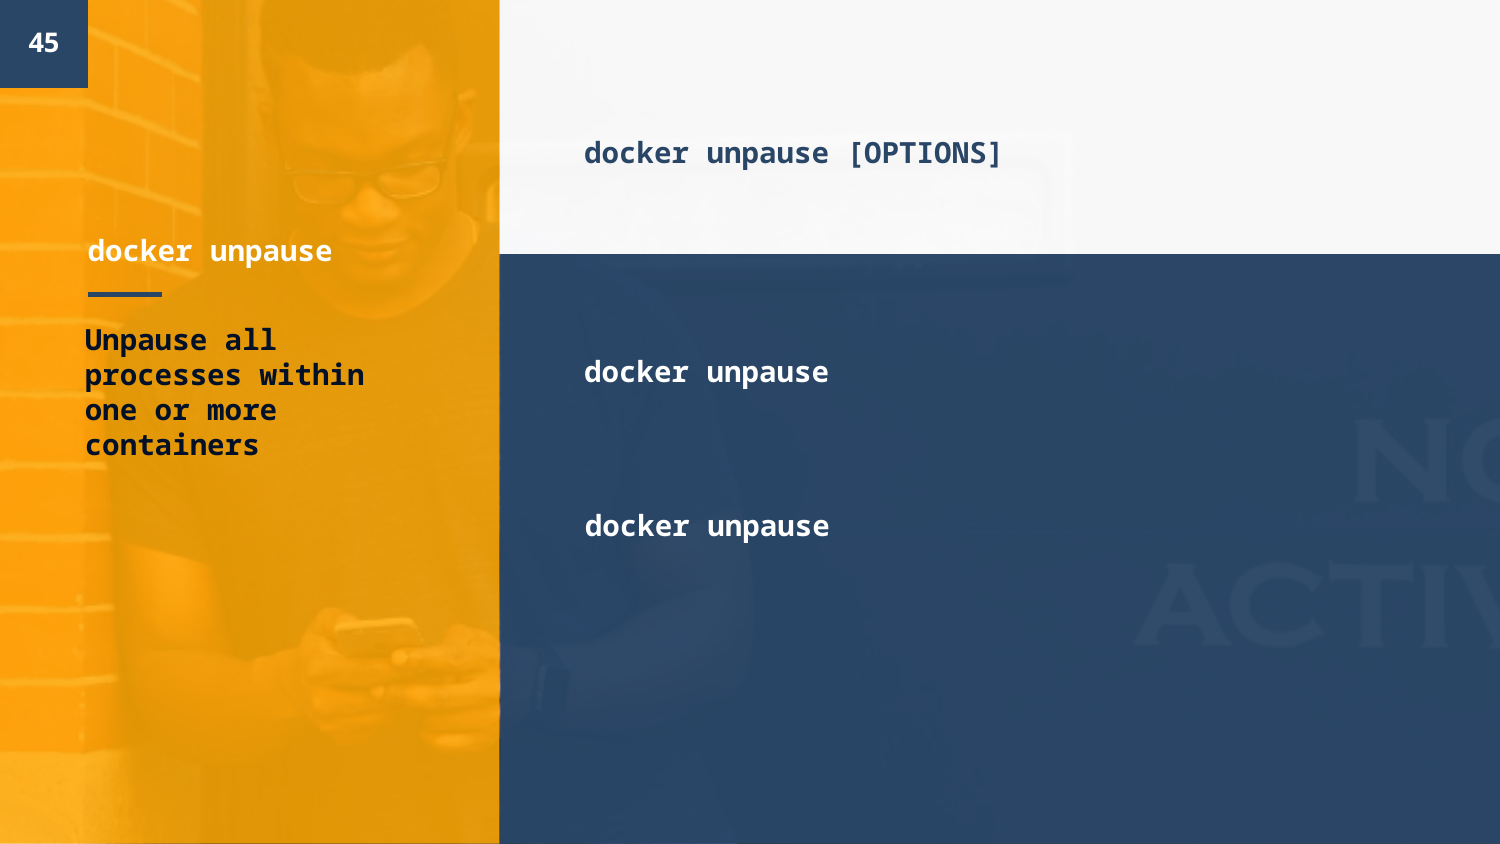

45
docker unpause [OPTIONS]
# docker unpause
docker unpause
Unpause all processes within one or more containers
docker unpause